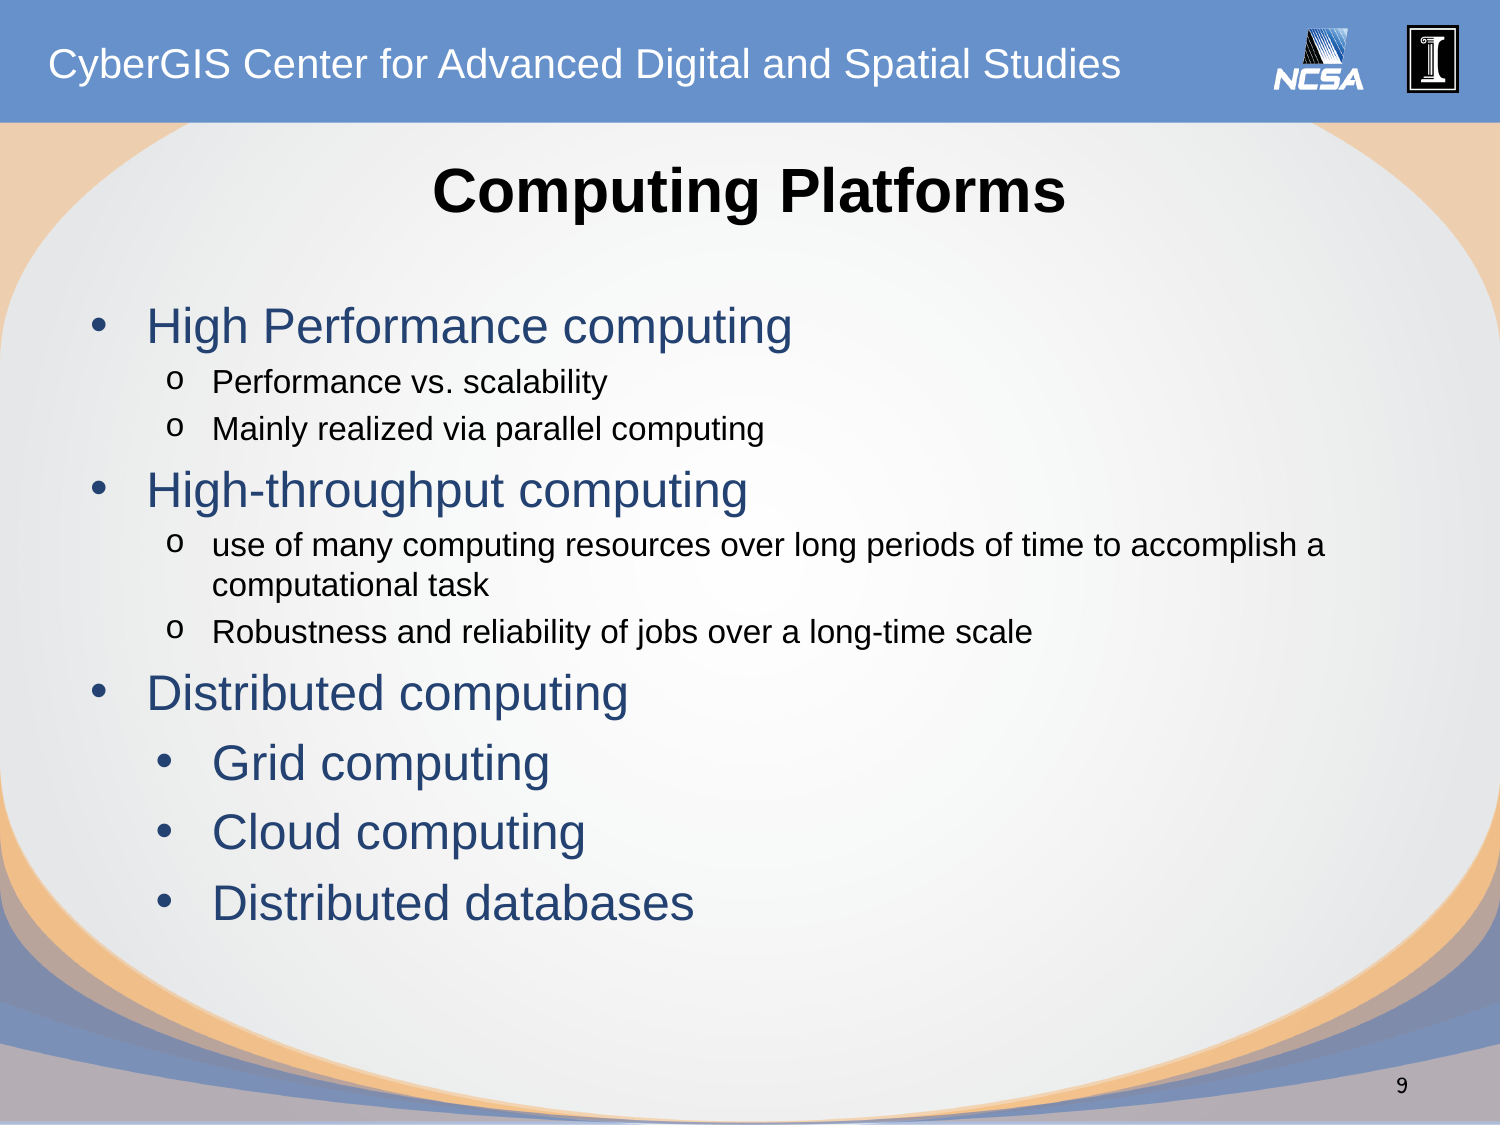

# Computing Platforms
High Performance computing
Performance vs. scalability
Mainly realized via parallel computing
High-throughput computing
use of many computing resources over long periods of time to accomplish a computational task
Robustness and reliability of jobs over a long-time scale
Distributed computing
Grid computing
Cloud computing
Distributed databases

9